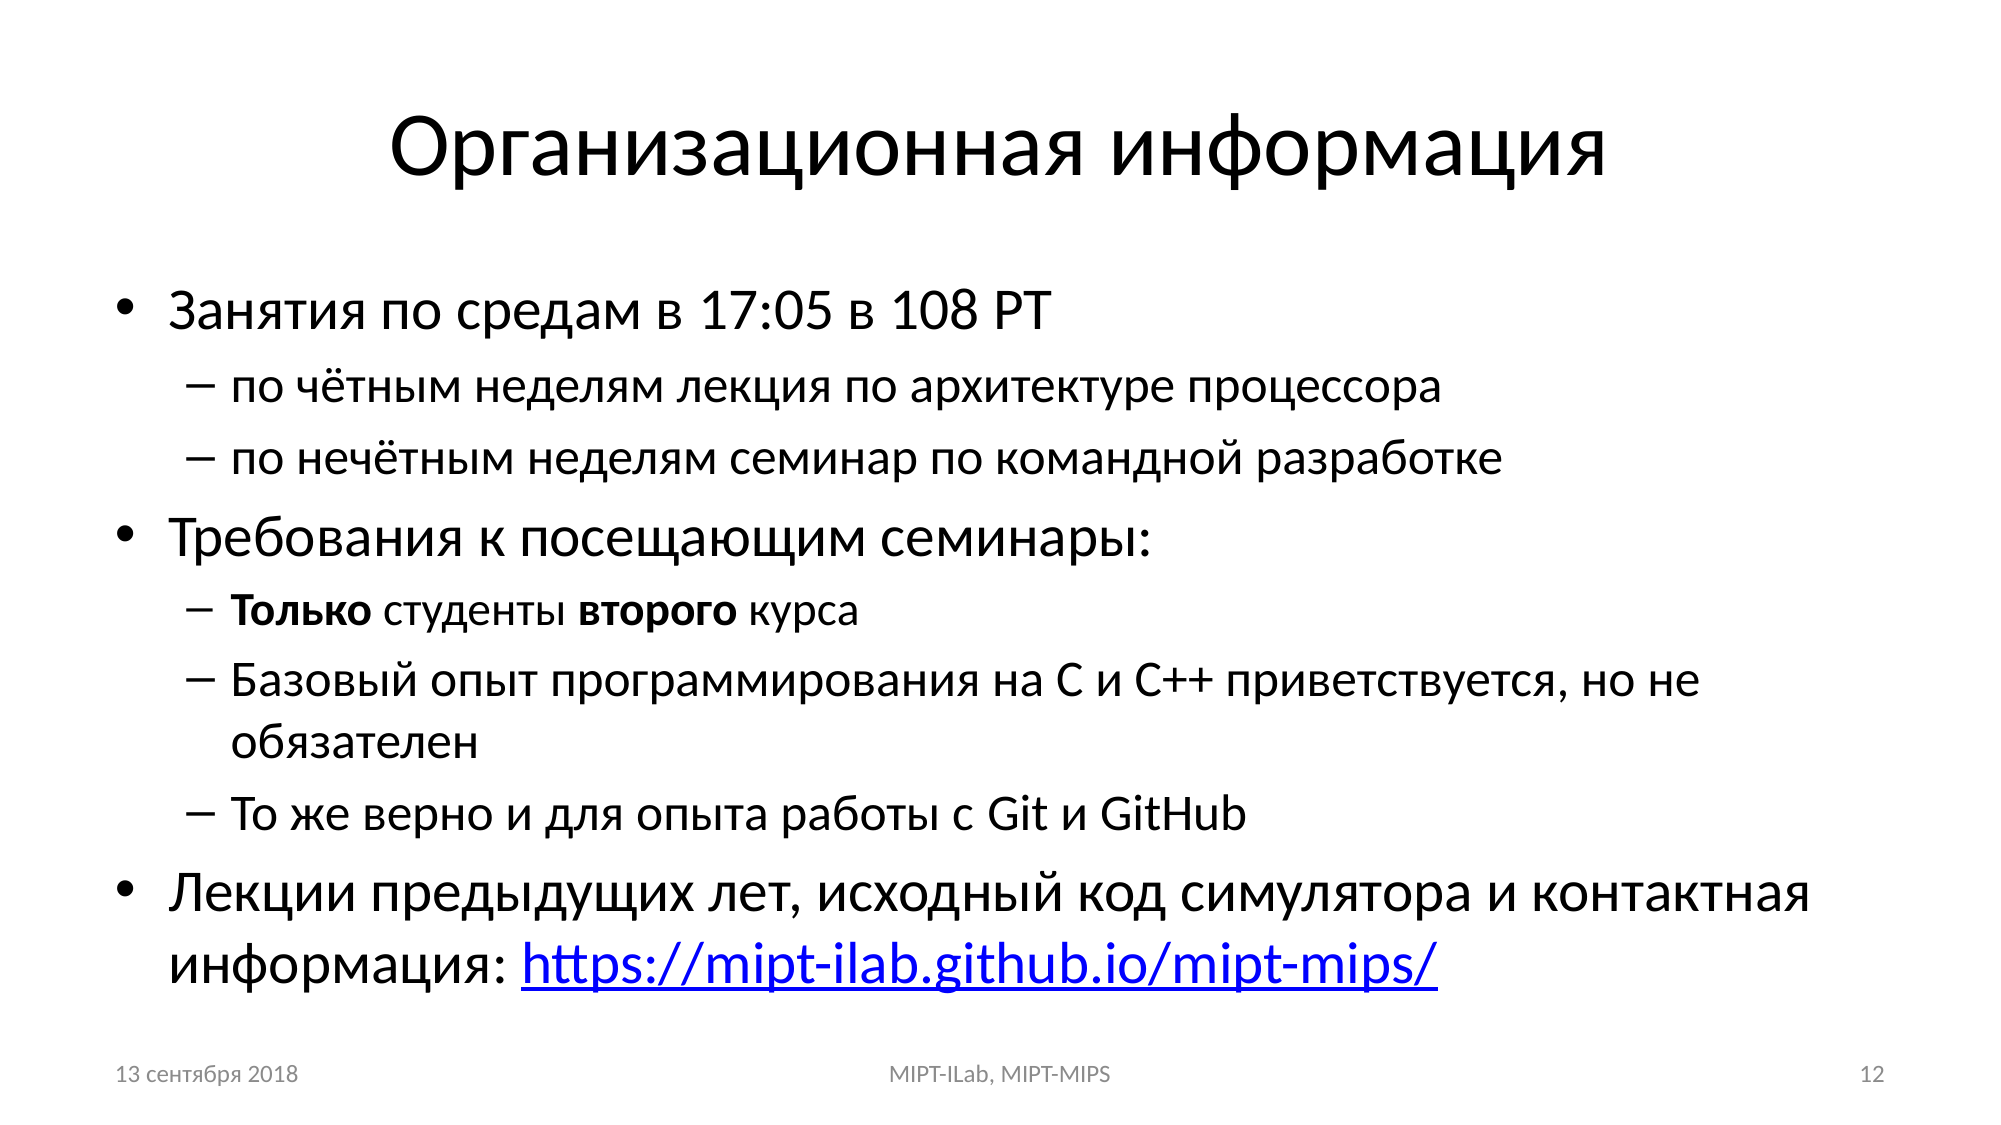

# Организационная информация
Занятия по средам в 17:05 в 108 РТ
по чётным неделям лекция по архитектуре процессора
по нечётным неделям семинар по командной разработке
Требования к посещающим семинары:
Только студенты второго курса
Базовый опыт программирования на С и С++ приветствуется, но не обязателен
То же верно и для опыта работы с Git и GitHub
Лекции предыдущих лет, исходный код симулятора и контактная информация: https://mipt-ilab.github.io/mipt-mips/

13 сентября 2018
MIPT-ILab, MIPT-MIPS
12